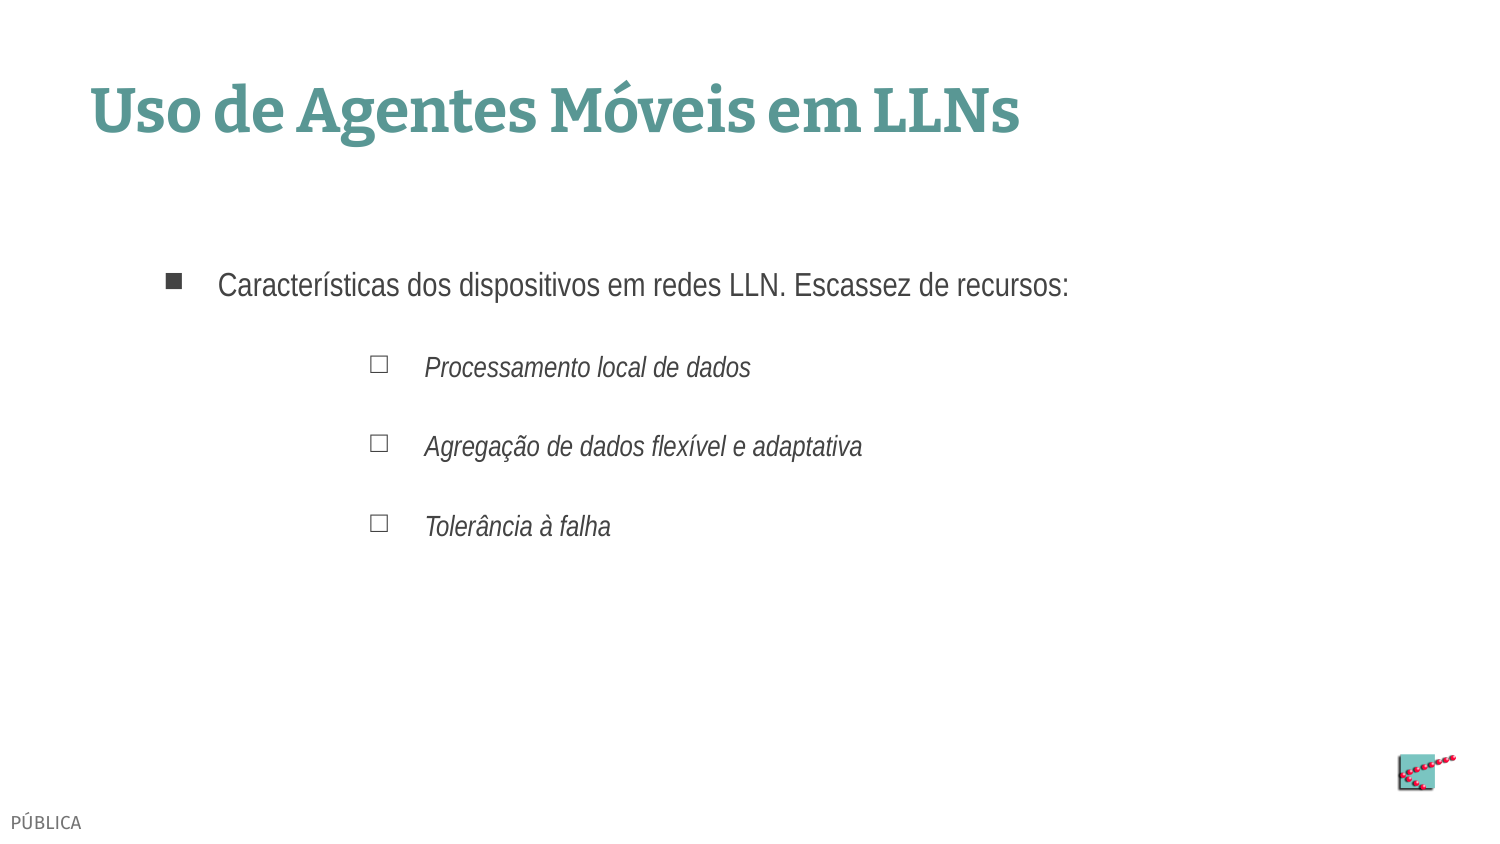

# Uso de Agentes Móveis em LLNs

Características dos dispositivos em redes LLN. Escassez de recursos:

Processamento local de dados

Agregação de dados flexível e adaptativa

Tolerância à falha